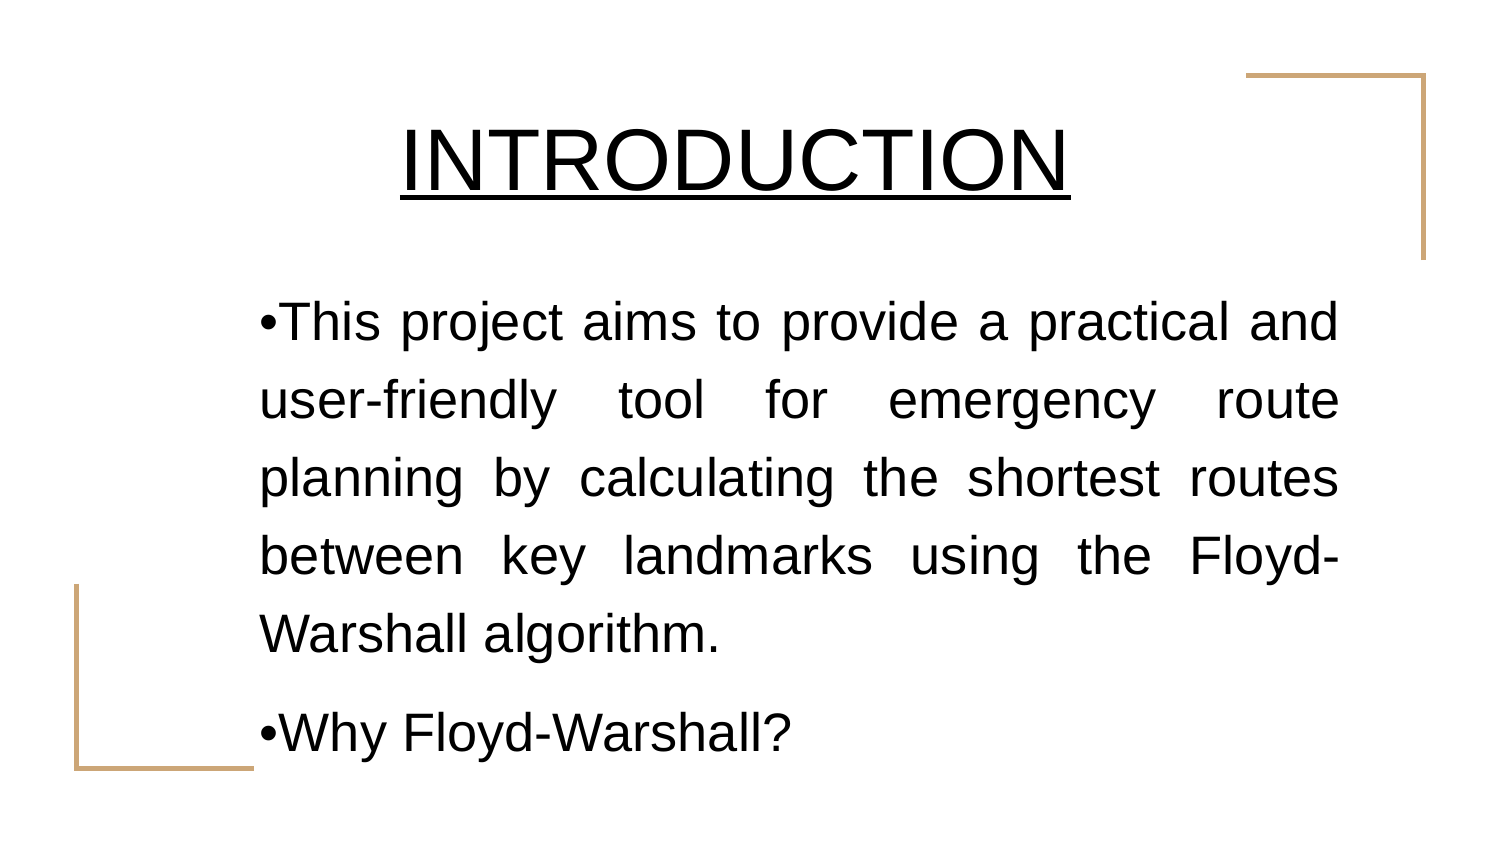

# INTRODUCTION
•This project aims to provide a practical and user-friendly tool for emergency route planning by calculating the shortest routes between key landmarks using the Floyd-Warshall algorithm.
•Why Floyd-Warshall?